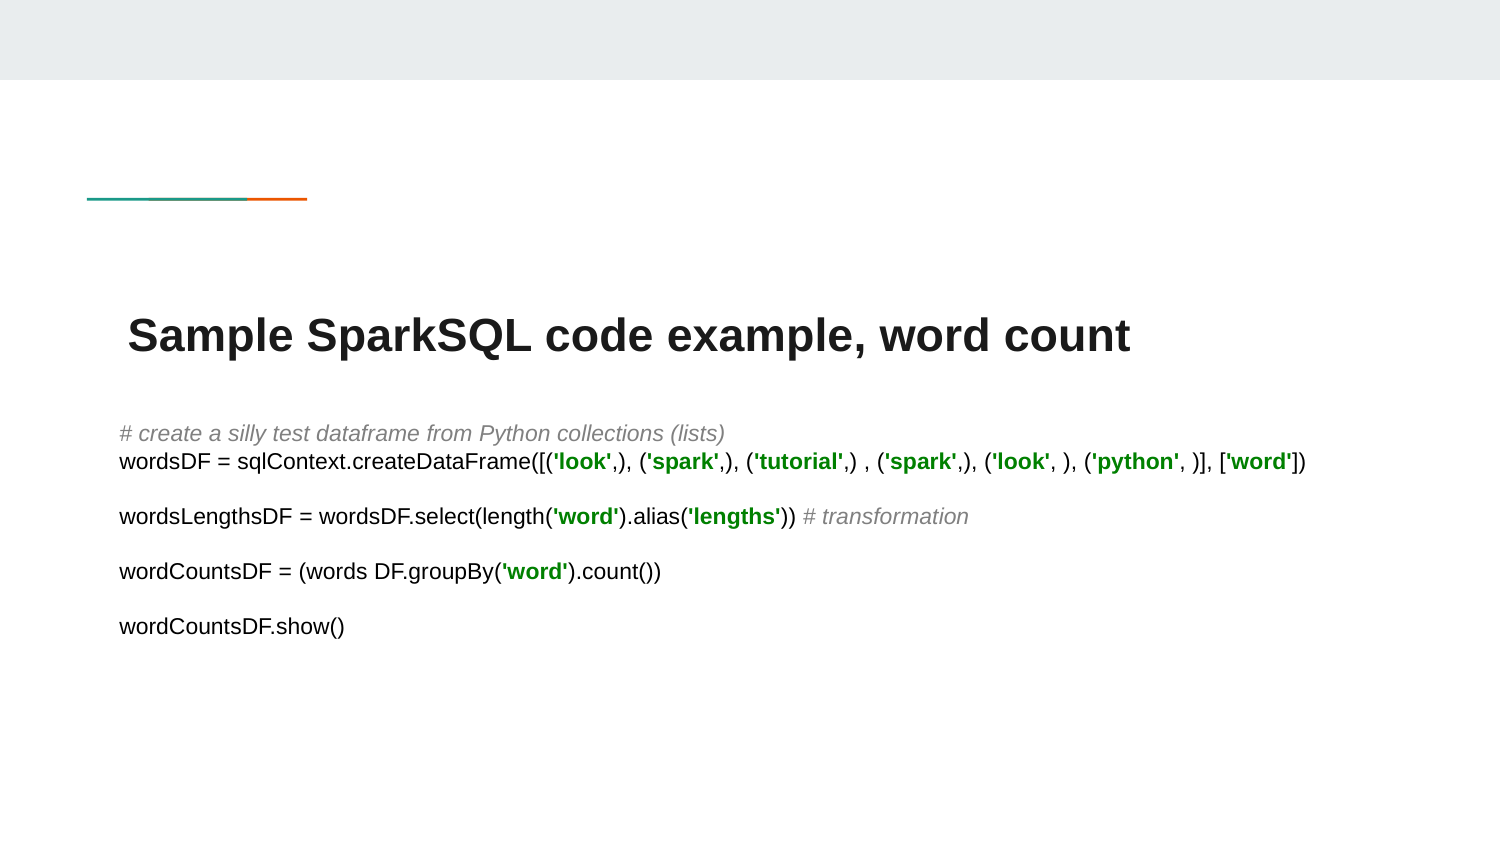

# Sample SparkSQL code example, word count
# create a silly test dataframe from Python collections (lists)
wordsDF = sqlContext.createDataFrame([('look',), ('spark',), ('tutorial',) , ('spark',), ('look', ), ('python', )], ['word'])

wordsLengthsDF = wordsDF.select(length('word').alias('lengths')) # transformation

wordCountsDF = (words DF.groupBy('word').count())

wordCountsDF.show()